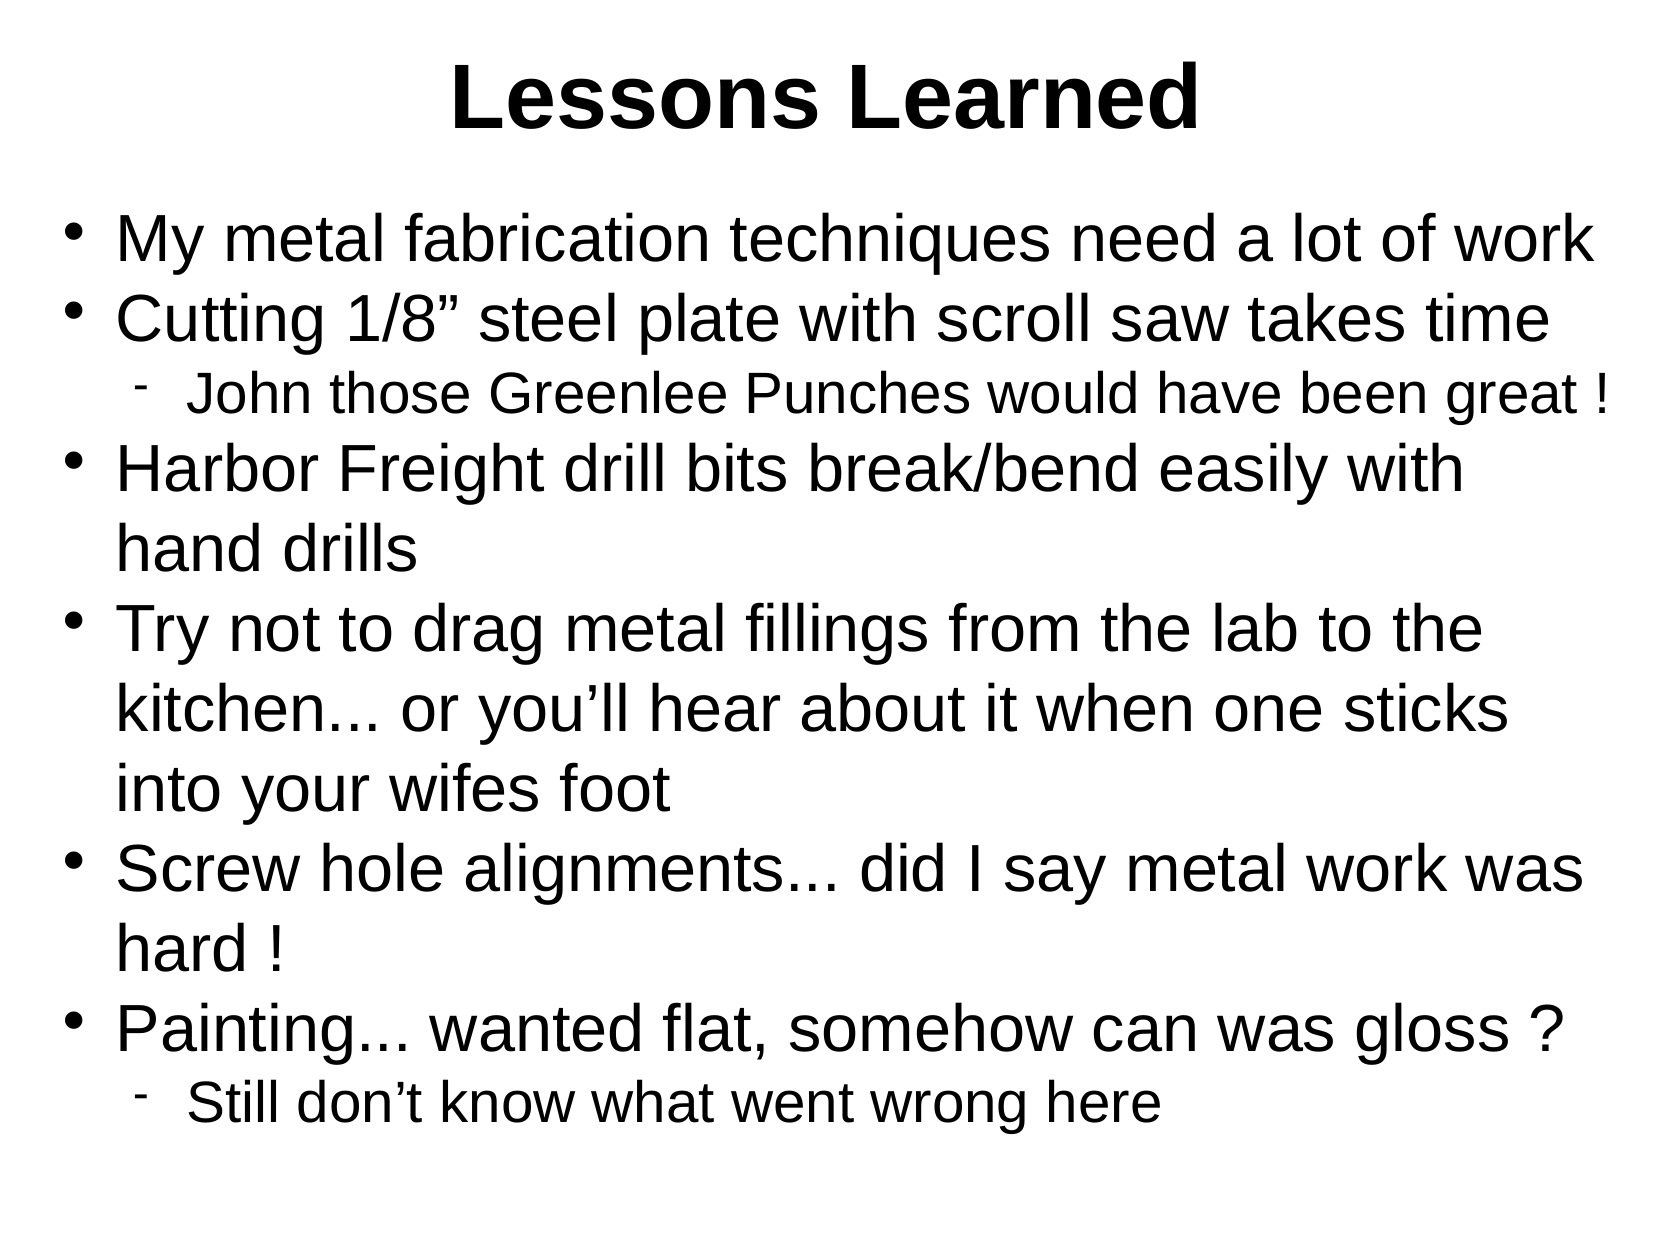

Lessons Learned
My metal fabrication techniques need a lot of work
Cutting 1/8” steel plate with scroll saw takes time
John those Greenlee Punches would have been great !
Harbor Freight drill bits break/bend easily with hand drills
Try not to drag metal fillings from the lab to the kitchen... or you’ll hear about it when one sticks into your wifes foot
Screw hole alignments... did I say metal work was hard !
Painting... wanted flat, somehow can was gloss ?
Still don’t know what went wrong here